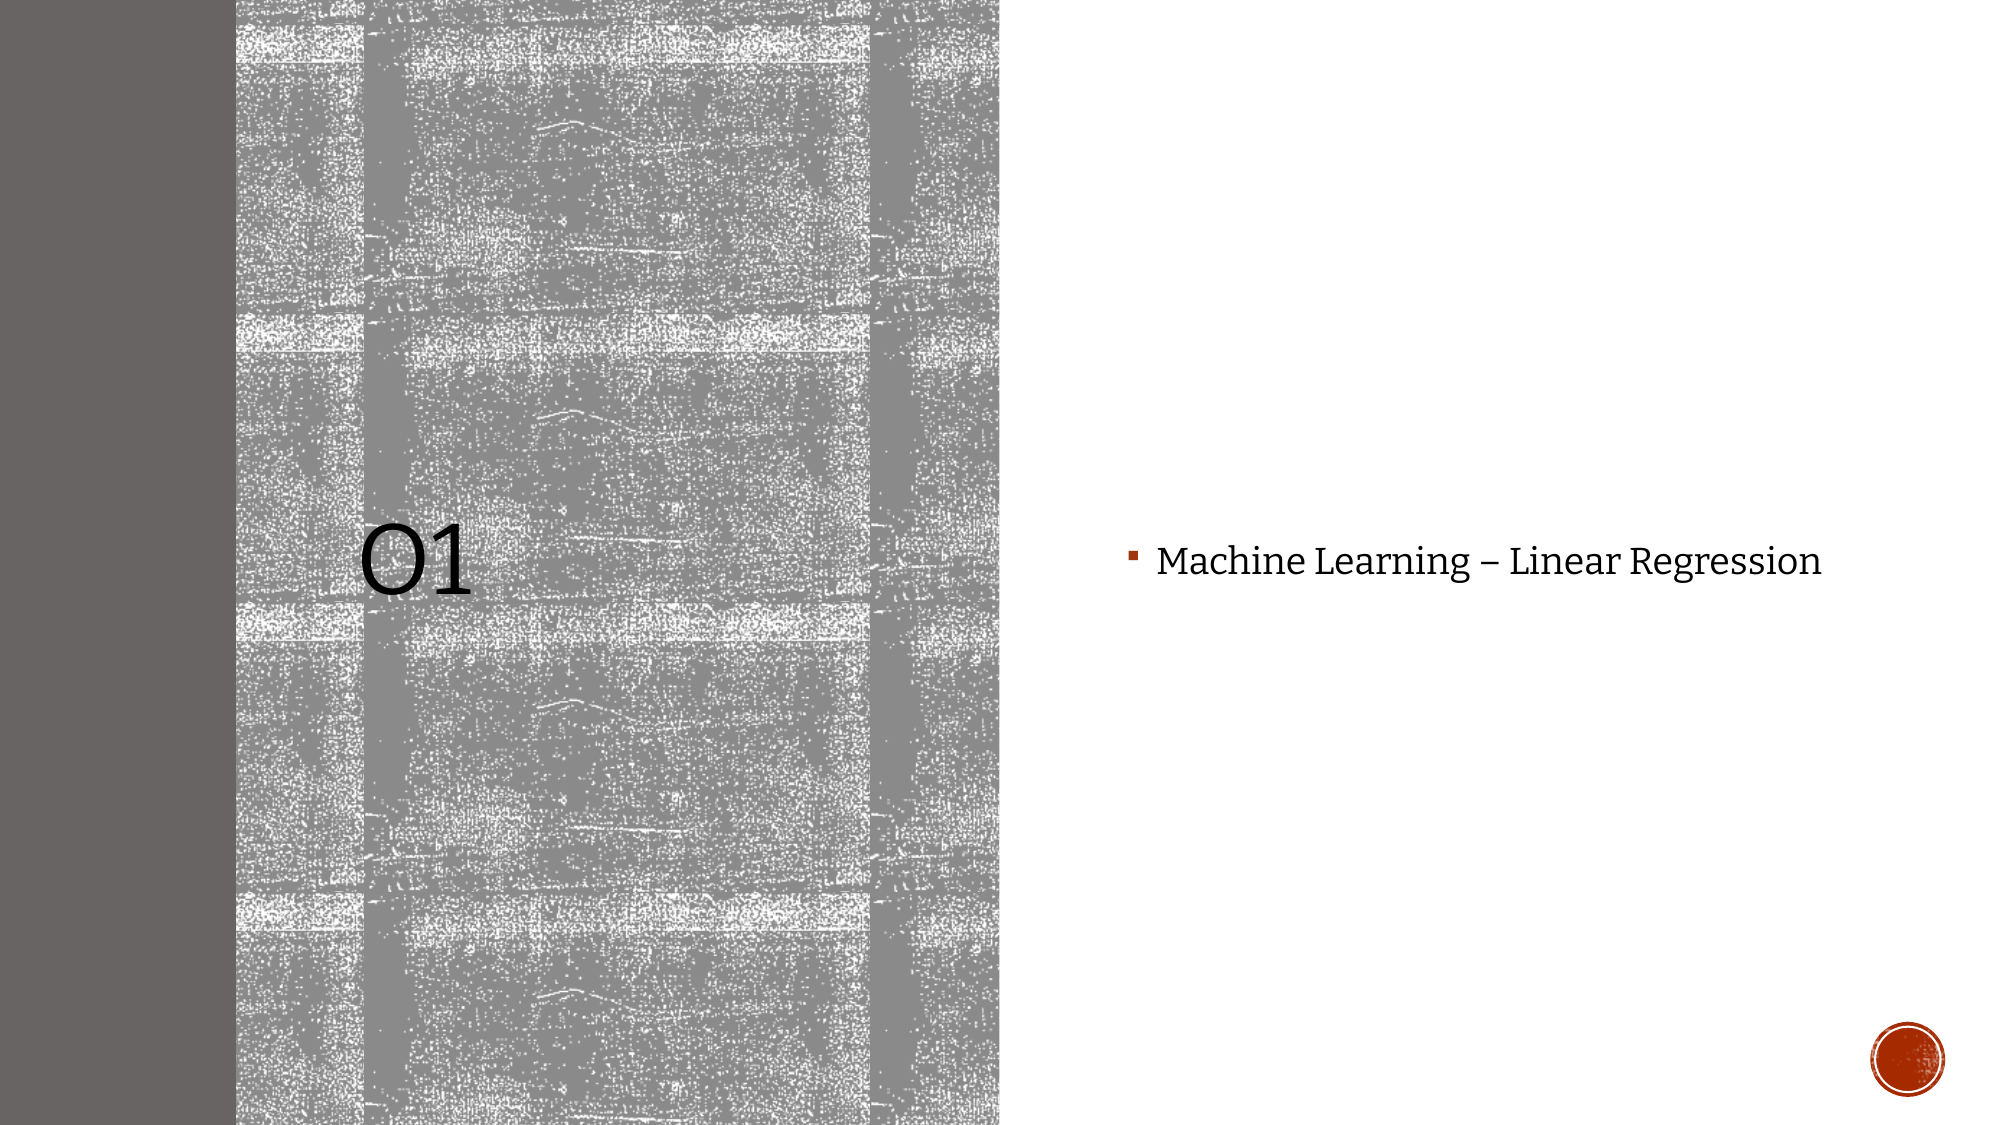

# o1
Machine Learning – Linear Regression